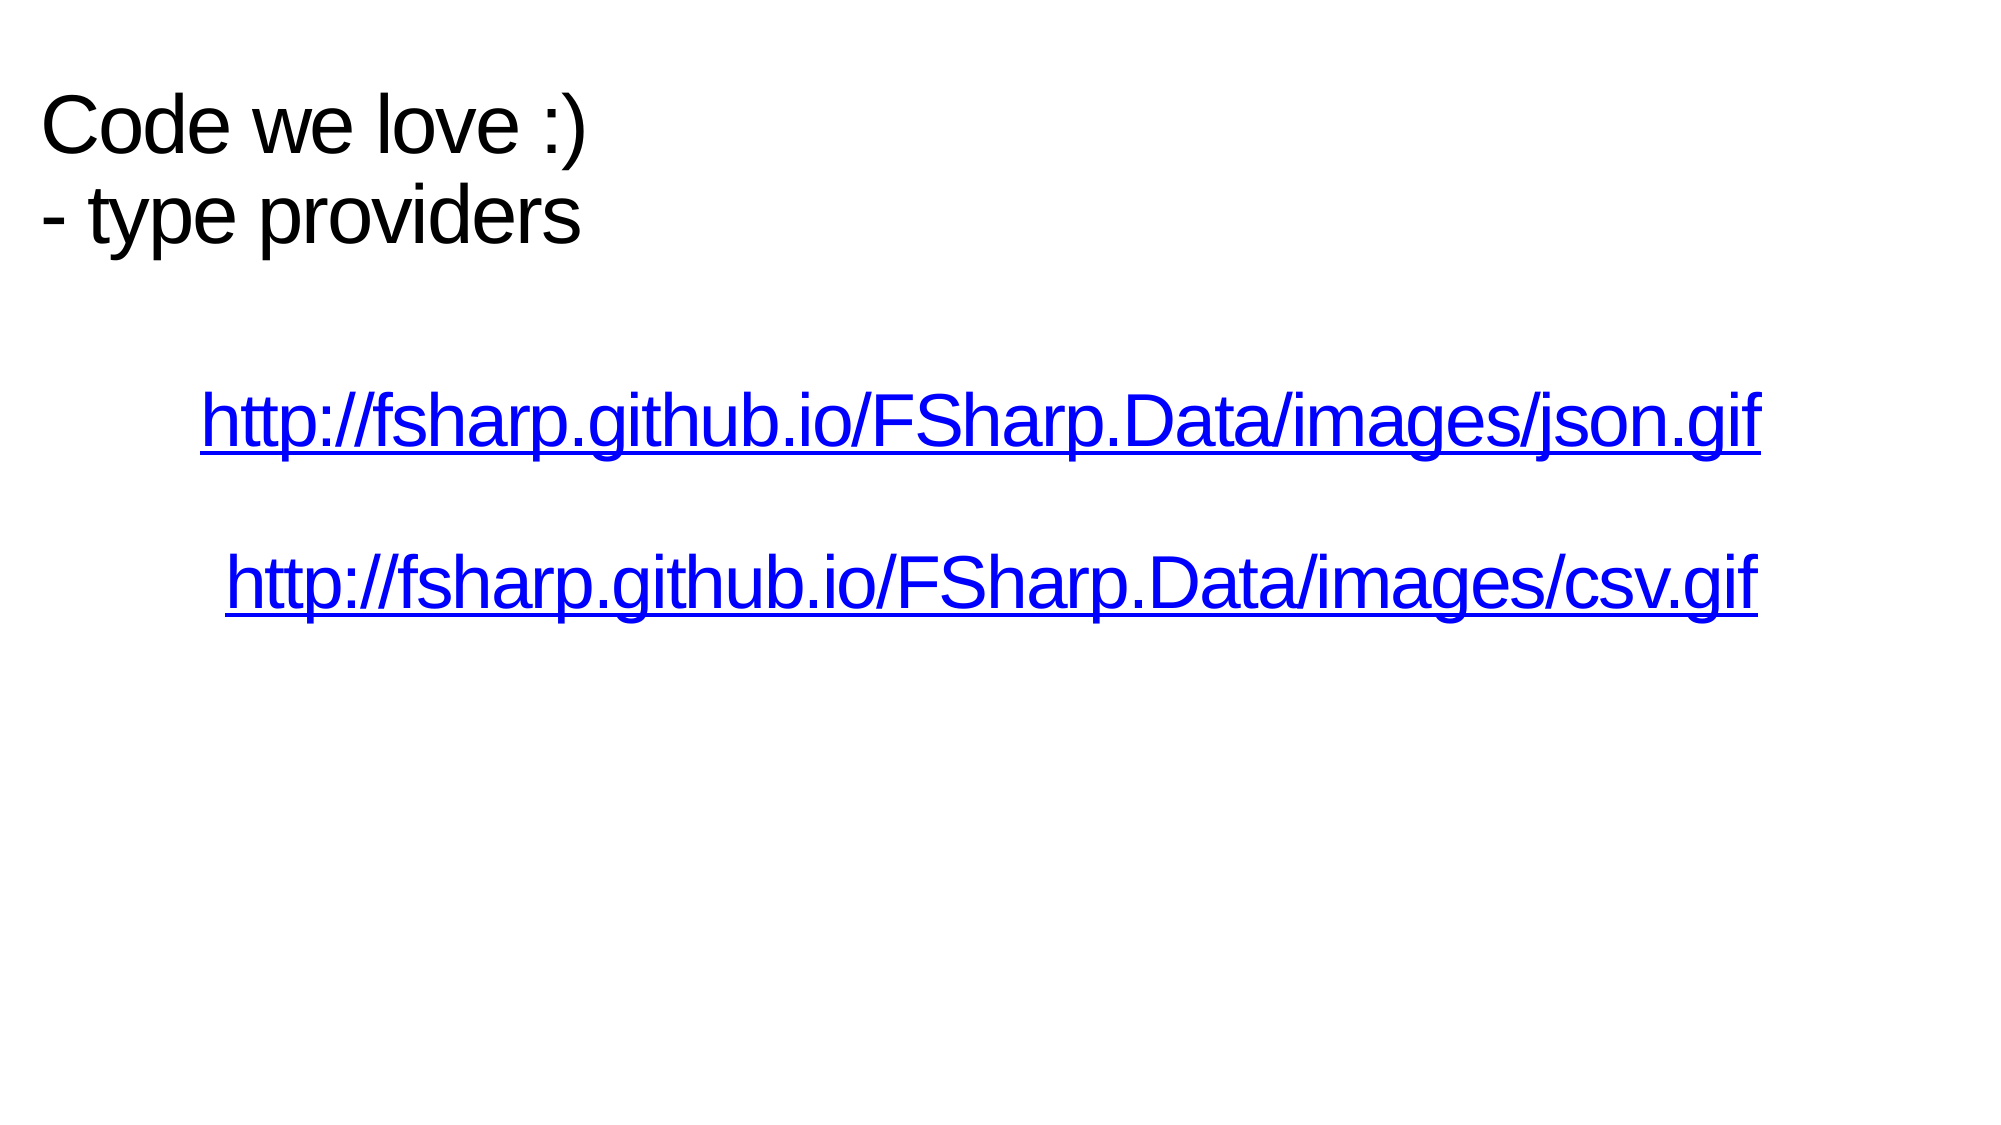

Code we love :)
- type providers
# http://fsharp.github.io/FSharp.Data/images/json.gif http://fsharp.github.io/FSharp.Data/images/csv.gif